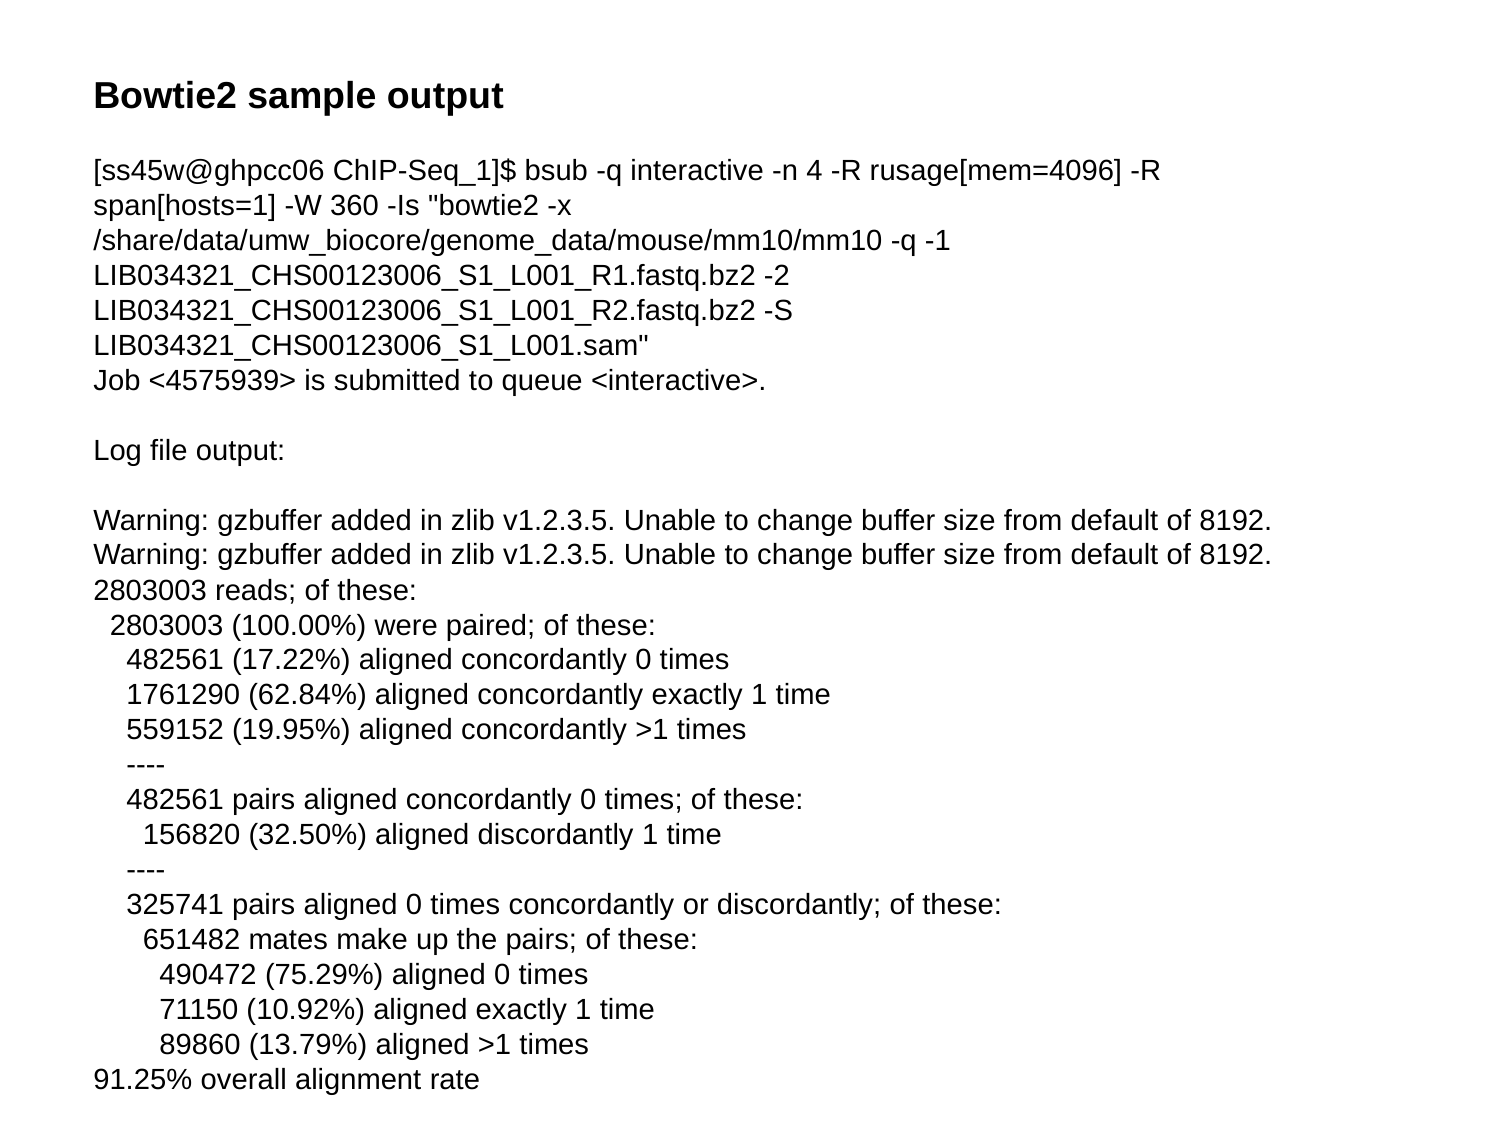

Bowtie2 sample output

[ss45w@ghpcc06 ChIP-Seq_1]$ bsub -q interactive -n 4 -R rusage[mem=4096] -R span[hosts=1] -W 360 -Is "bowtie2 -x /share/data/umw_biocore/genome_data/mouse/mm10/mm10 -q -1 LIB034321_CHS00123006_S1_L001_R1.fastq.bz2 -2 LIB034321_CHS00123006_S1_L001_R2.fastq.bz2 -S LIB034321_CHS00123006_S1_L001.sam"
Job <4575939> is submitted to queue <interactive>.

Log file output:

Warning: gzbuffer added in zlib v1.2.3.5. Unable to change buffer size from default of 8192.
Warning: gzbuffer added in zlib v1.2.3.5. Unable to change buffer size from default of 8192.
2803003 reads; of these:
  2803003 (100.00%) were paired; of these:
    482561 (17.22%) aligned concordantly 0 times
    1761290 (62.84%) aligned concordantly exactly 1 time
    559152 (19.95%) aligned concordantly >1 times
    ----
    482561 pairs aligned concordantly 0 times; of these:
      156820 (32.50%) aligned discordantly 1 time
    ----
    325741 pairs aligned 0 times concordantly or discordantly; of these:
      651482 mates make up the pairs; of these:
        490472 (75.29%) aligned 0 times
        71150 (10.92%) aligned exactly 1 time
        89860 (13.79%) aligned >1 times
91.25% overall alignment rate